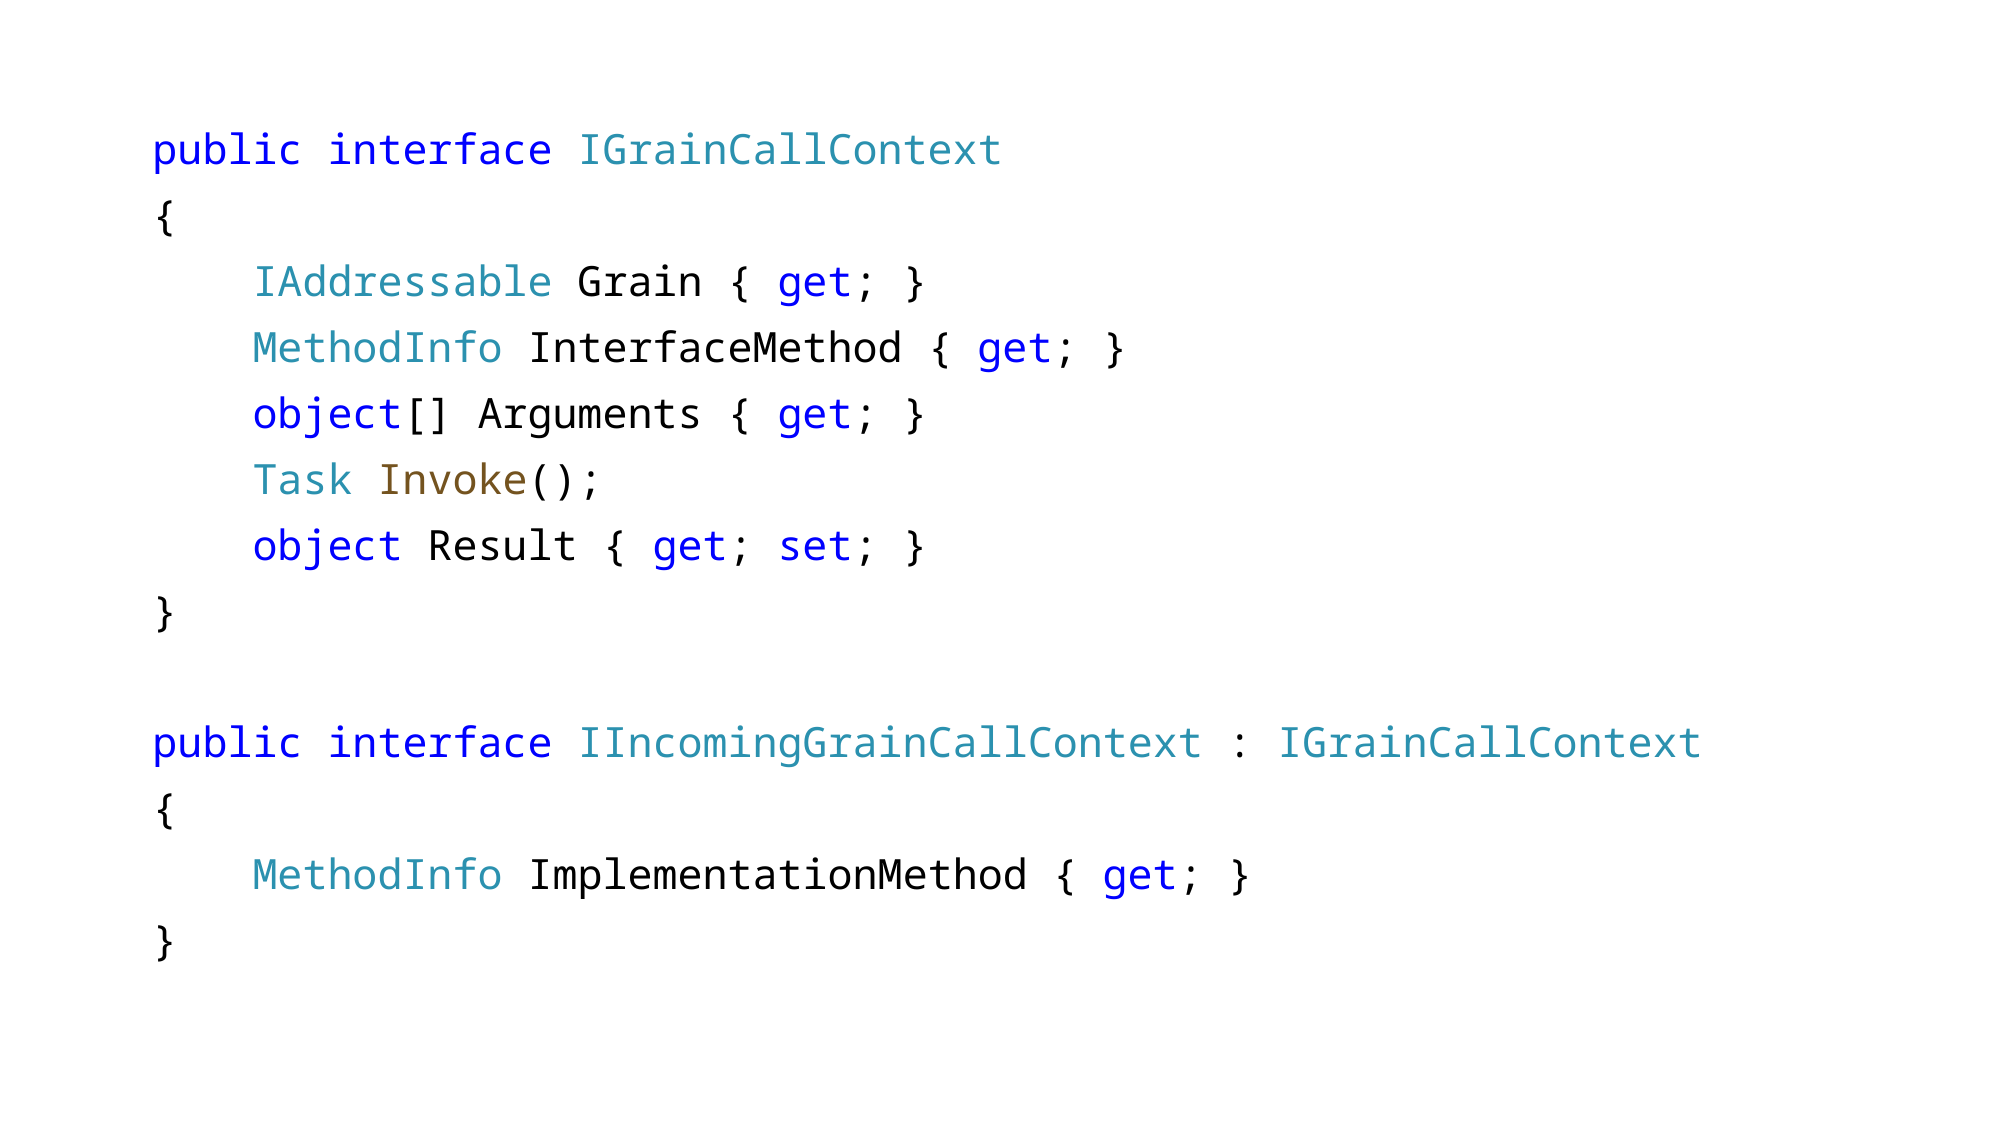

public interface IGrainCallContext
{
    IAddressable Grain { get; }
    MethodInfo InterfaceMethod { get; }
    object[] Arguments { get; }
    Task Invoke();
    object Result { get; set; }
}

public interface IIncomingGrainCallContext : IGrainCallContext
{
    MethodInfo ImplementationMethod { get; }
}